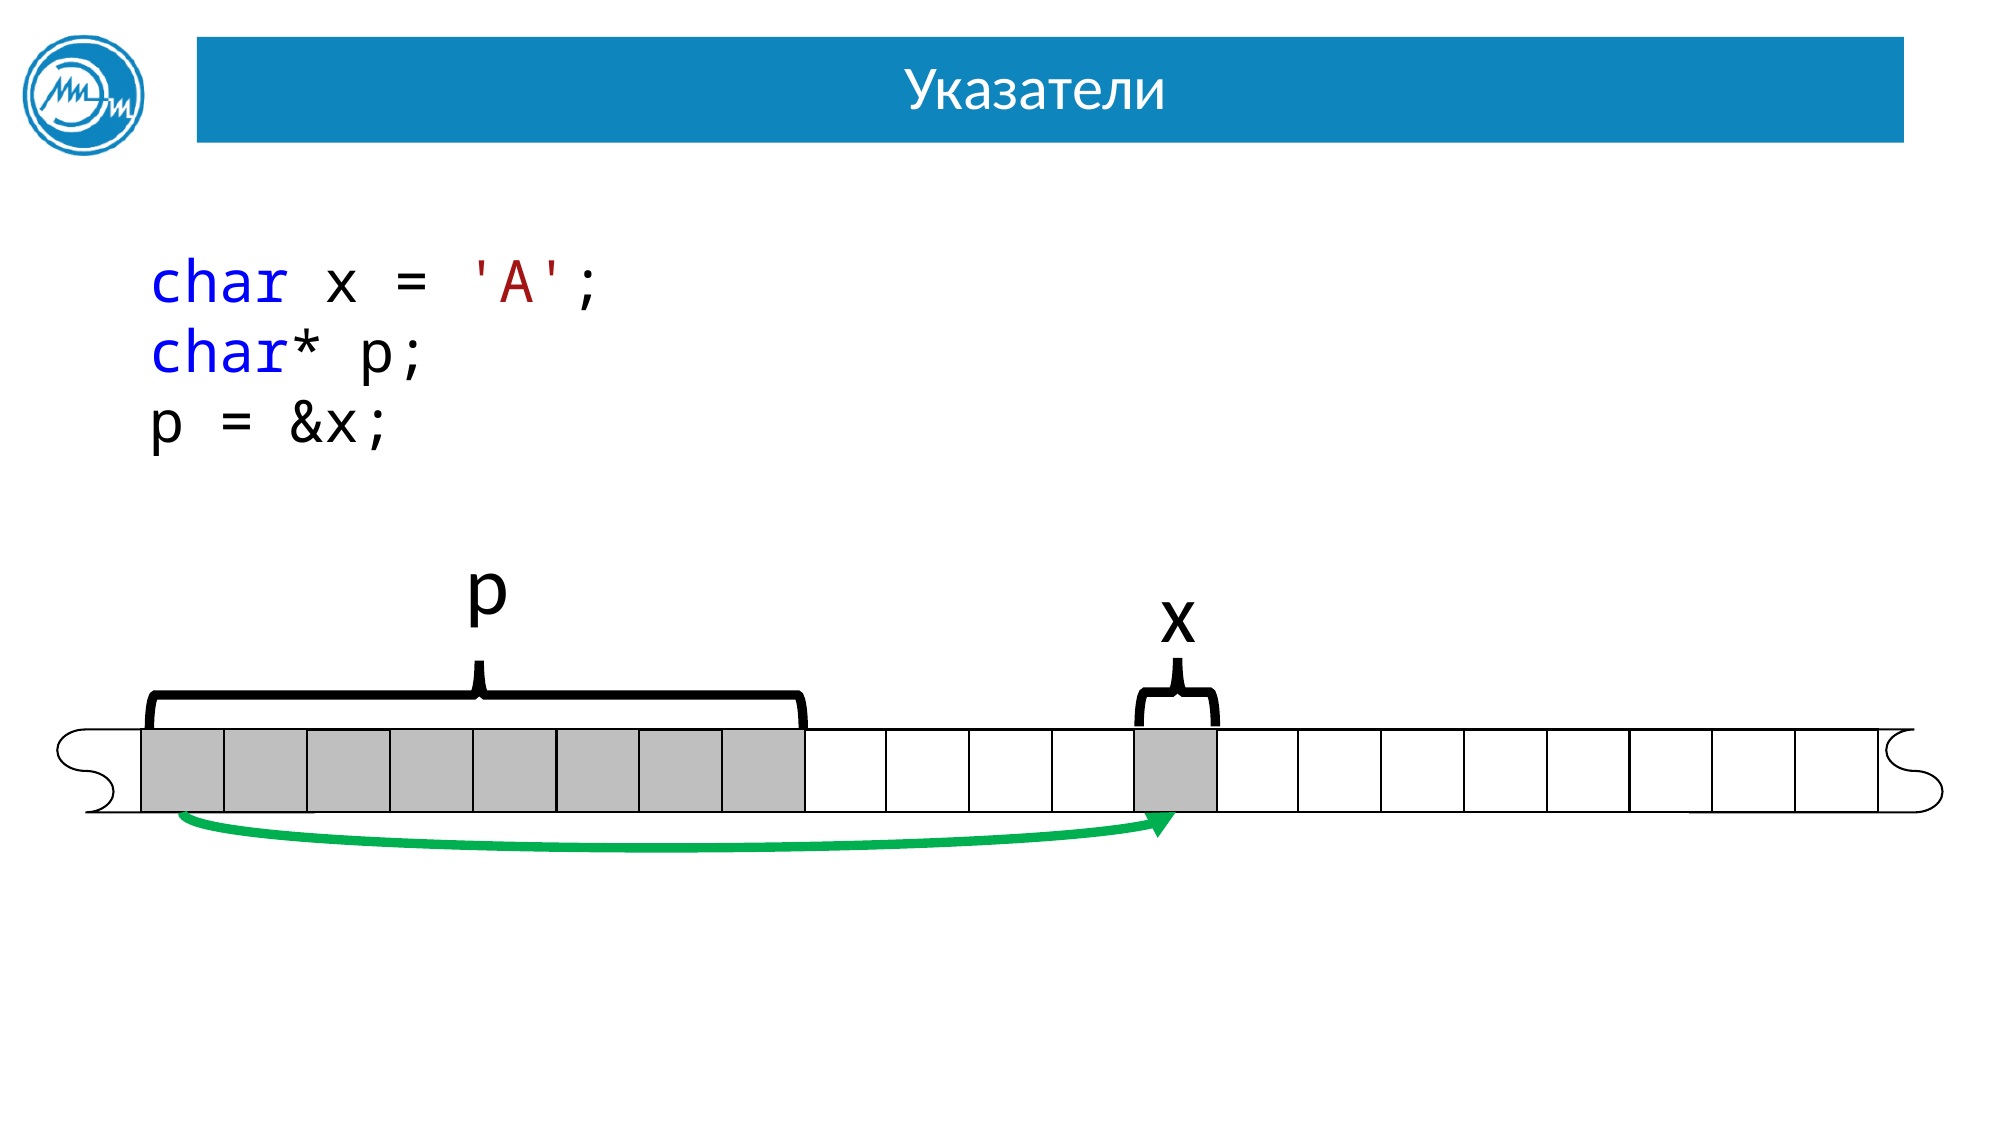

# Указатели
char x = 'A';
char* p;
p = &x;

p
x